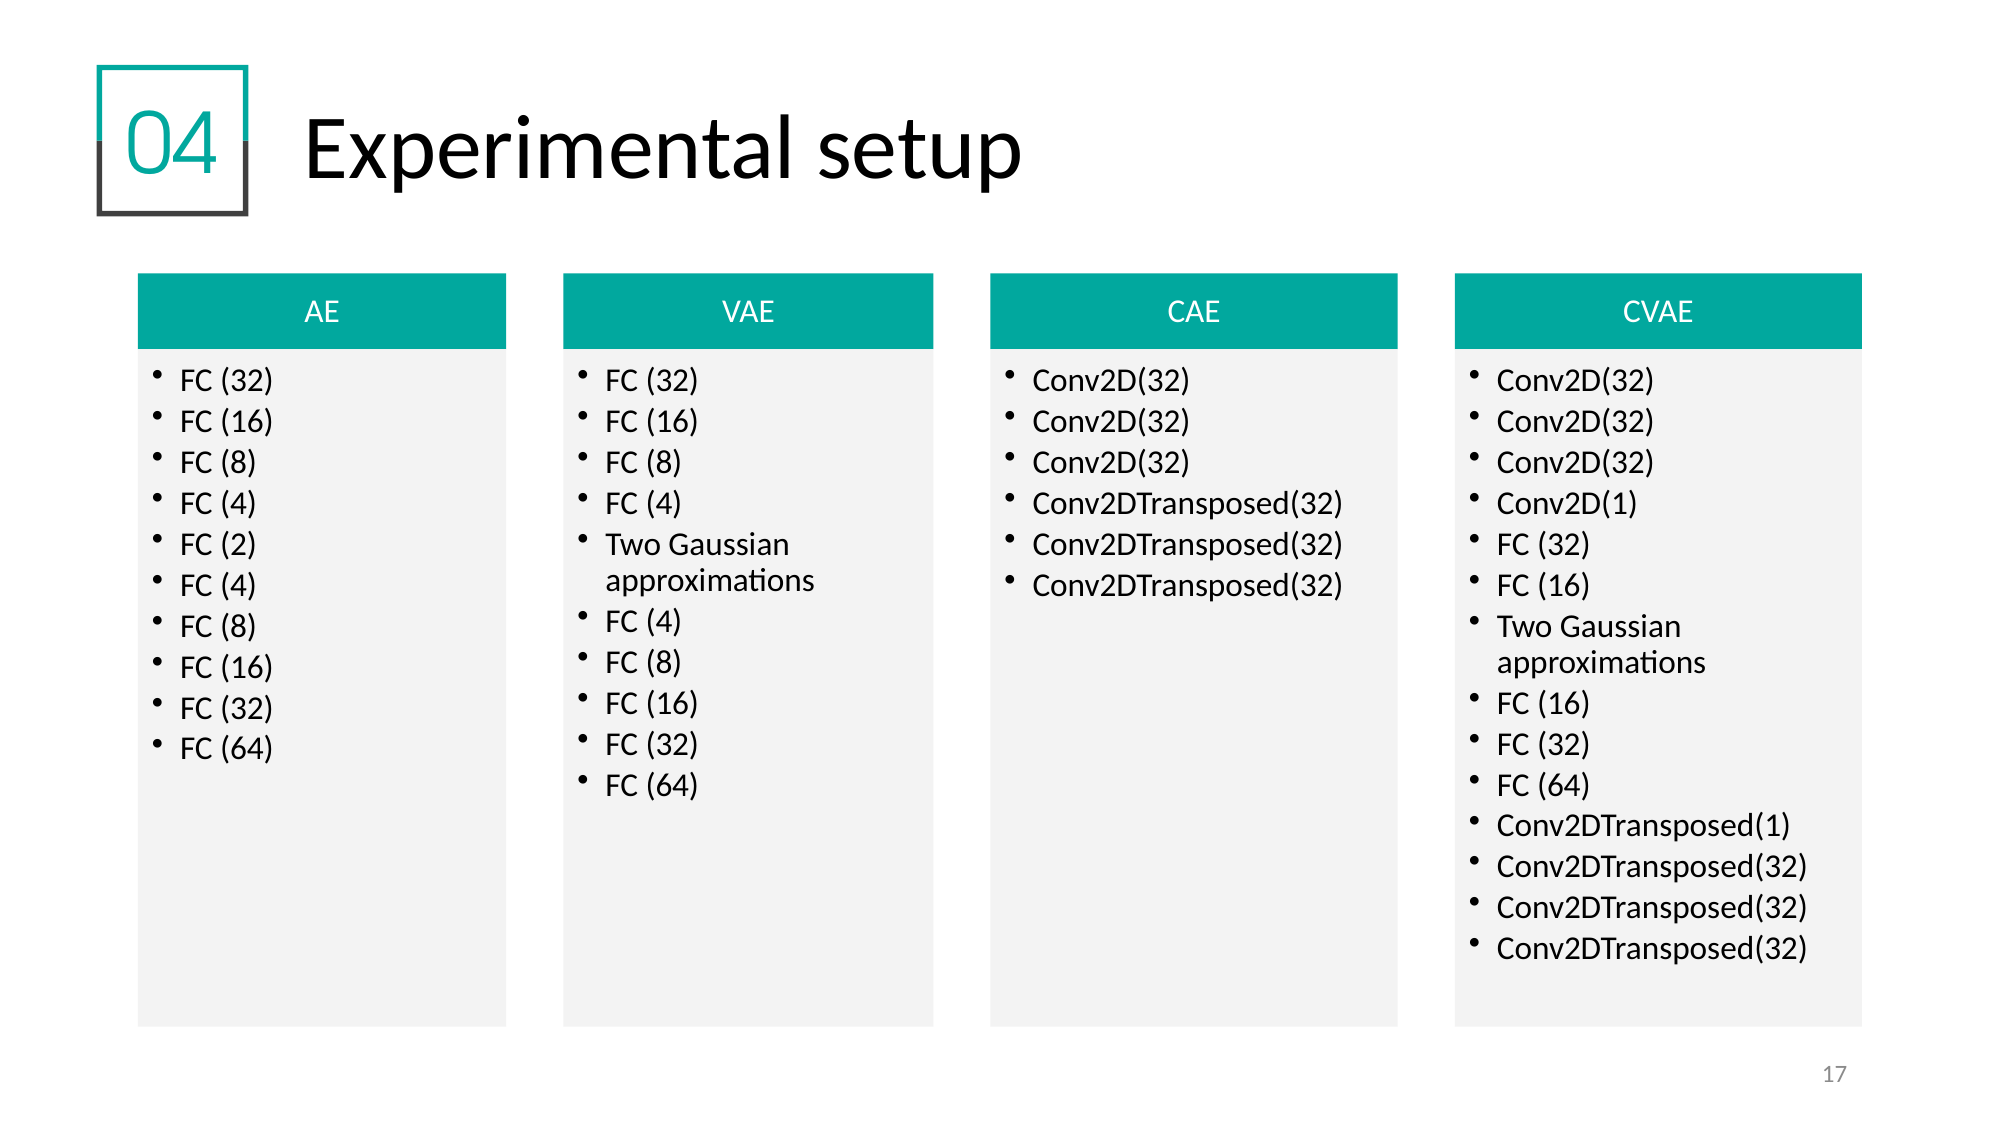

Experimental setup

04

AE
FC (32)
FC (16)
FC (8)
FC (4)
FC (2)
FC (4)
FC (8)
FC (16)
FC (32)
FC (64)
VAE
FC (32)
FC (16)
FC (8)
FC (4)
Two Gaussian approximations
FC (4)
FC (8)
FC (16)
FC (32)
FC (64)
CAE
Conv2D(32)
Conv2D(32)
Conv2D(32)
Conv2DTransposed(32)
Conv2DTransposed(32)
Conv2DTransposed(32)
CVAE
Conv2D(32)
Conv2D(32)
Conv2D(32)
Conv2D(1)
FC (32)
FC (16)
Two Gaussian approximations
FC (16)
FC (32)
FC (64)
Conv2DTransposed(1)
Conv2DTransposed(32)
Conv2DTransposed(32)
Conv2DTransposed(32)
17